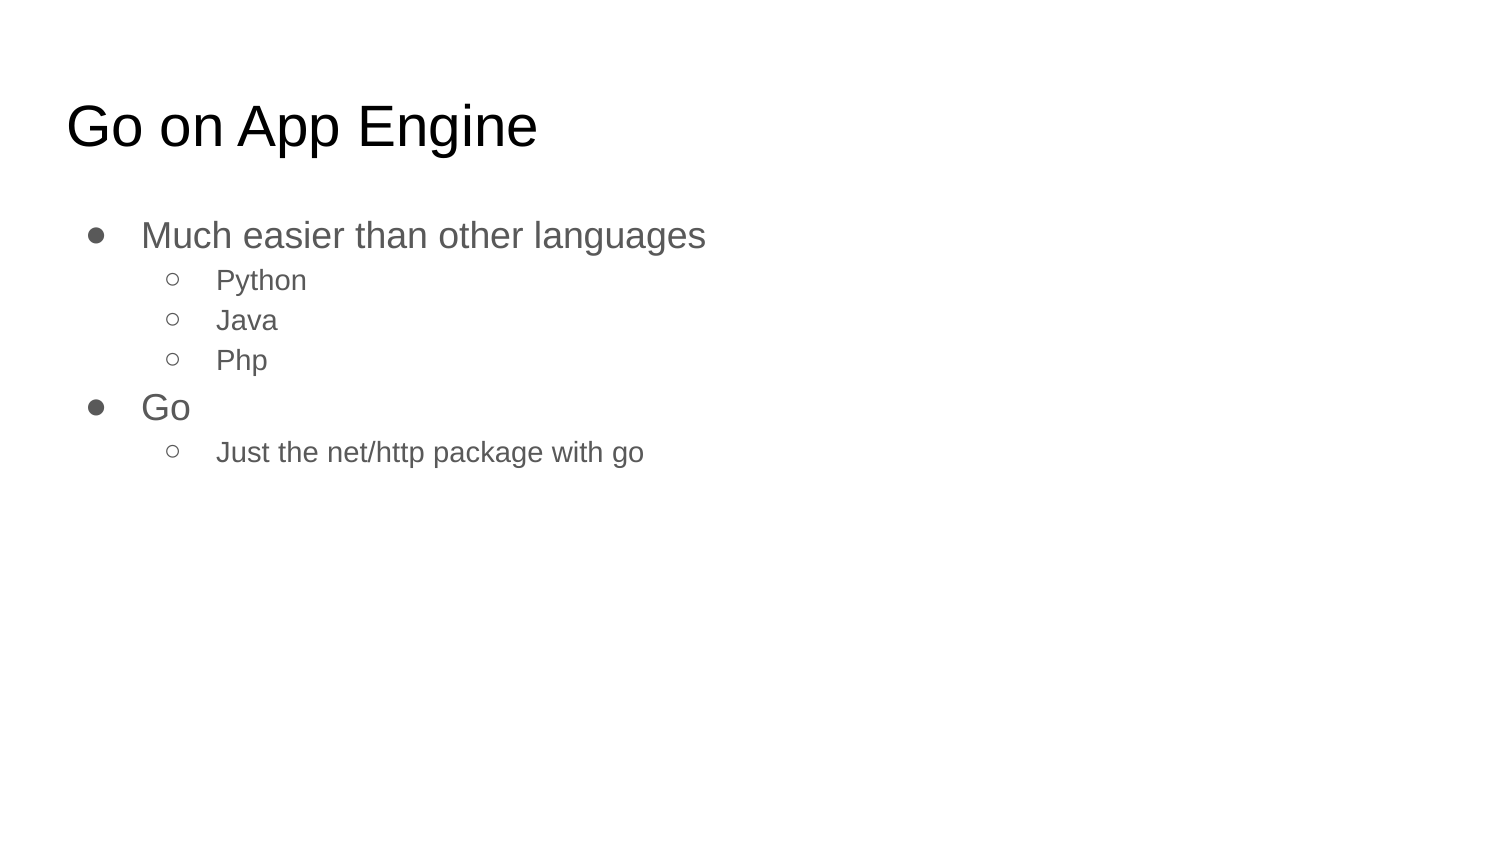

# Go on App Engine
Much easier than other languages
Python
Java
Php
Go
Just the net/http package with go